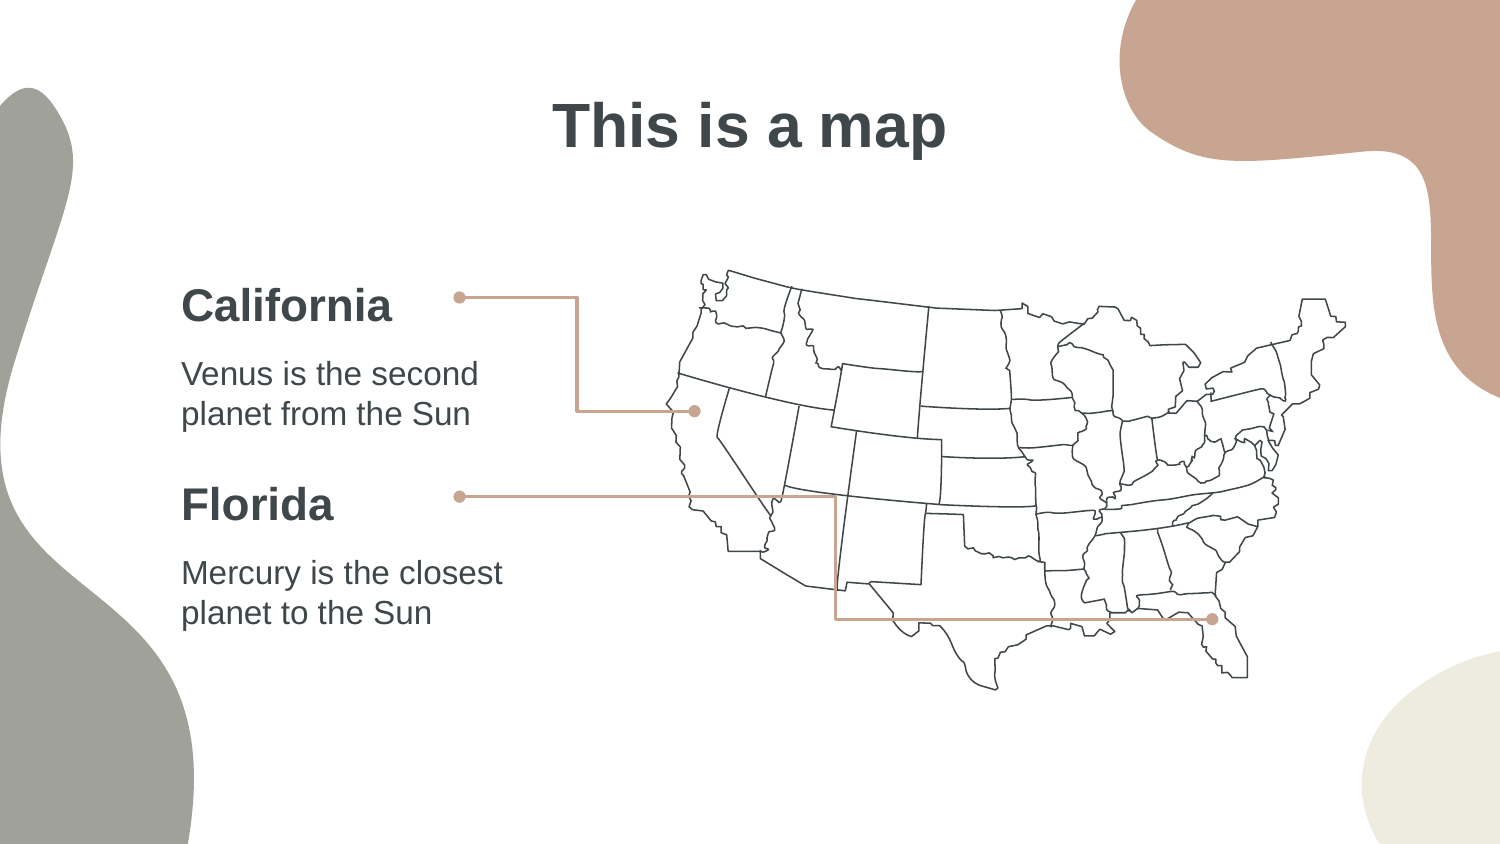

# This is a map
California

Venus is the second planet from the Sun

Florida
Mercury is the closest planet to the Sun